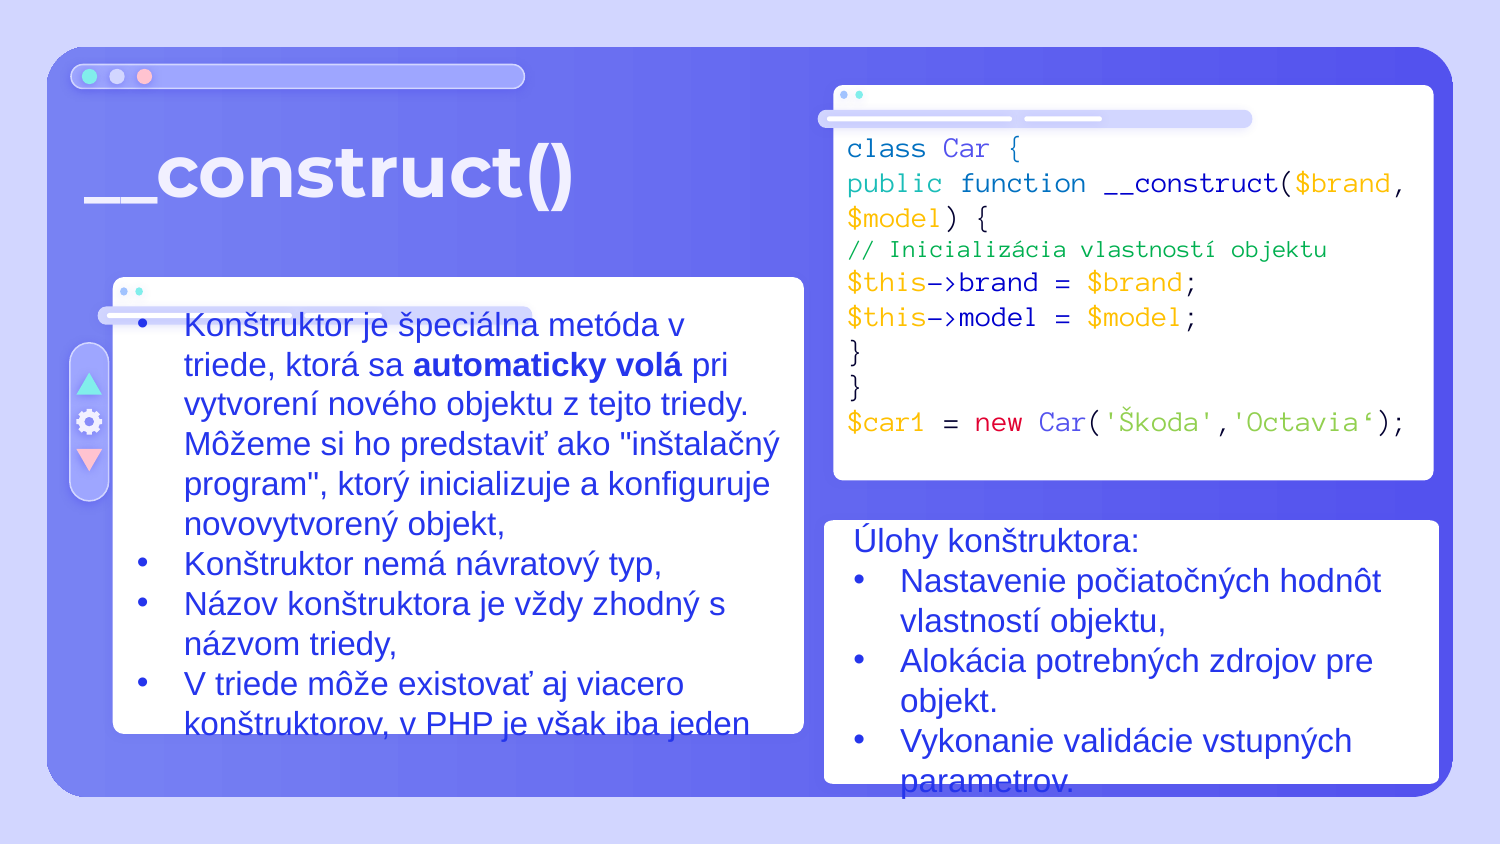

class Car {
public function __construct($brand, $model) {
// Inicializácia vlastností objektu
$this->brand = $brand;
$this->model = $model;
}
}
$car1 = new Car('Škoda','Octavia‘);

# __construct()

Konštruktor je špeciálna metóda v triede, ktorá sa automaticky volá pri vytvorení nového objektu z tejto triedy. Môžeme si ho predstaviť ako "inštalačný program", ktorý inicializuje a konfiguruje novovytvorený objekt,
Konštruktor nemá návratový typ,
Názov konštruktora je vždy zhodný s názvom triedy,
V triede môže existovať aj viacero konštruktorov, v PHP je však iba jeden

Úlohy konštruktora:
Nastavenie počiatočných hodnôt vlastností objektu,
Alokácia potrebných zdrojov pre objekt.
Vykonanie validácie vstupných parametrov.